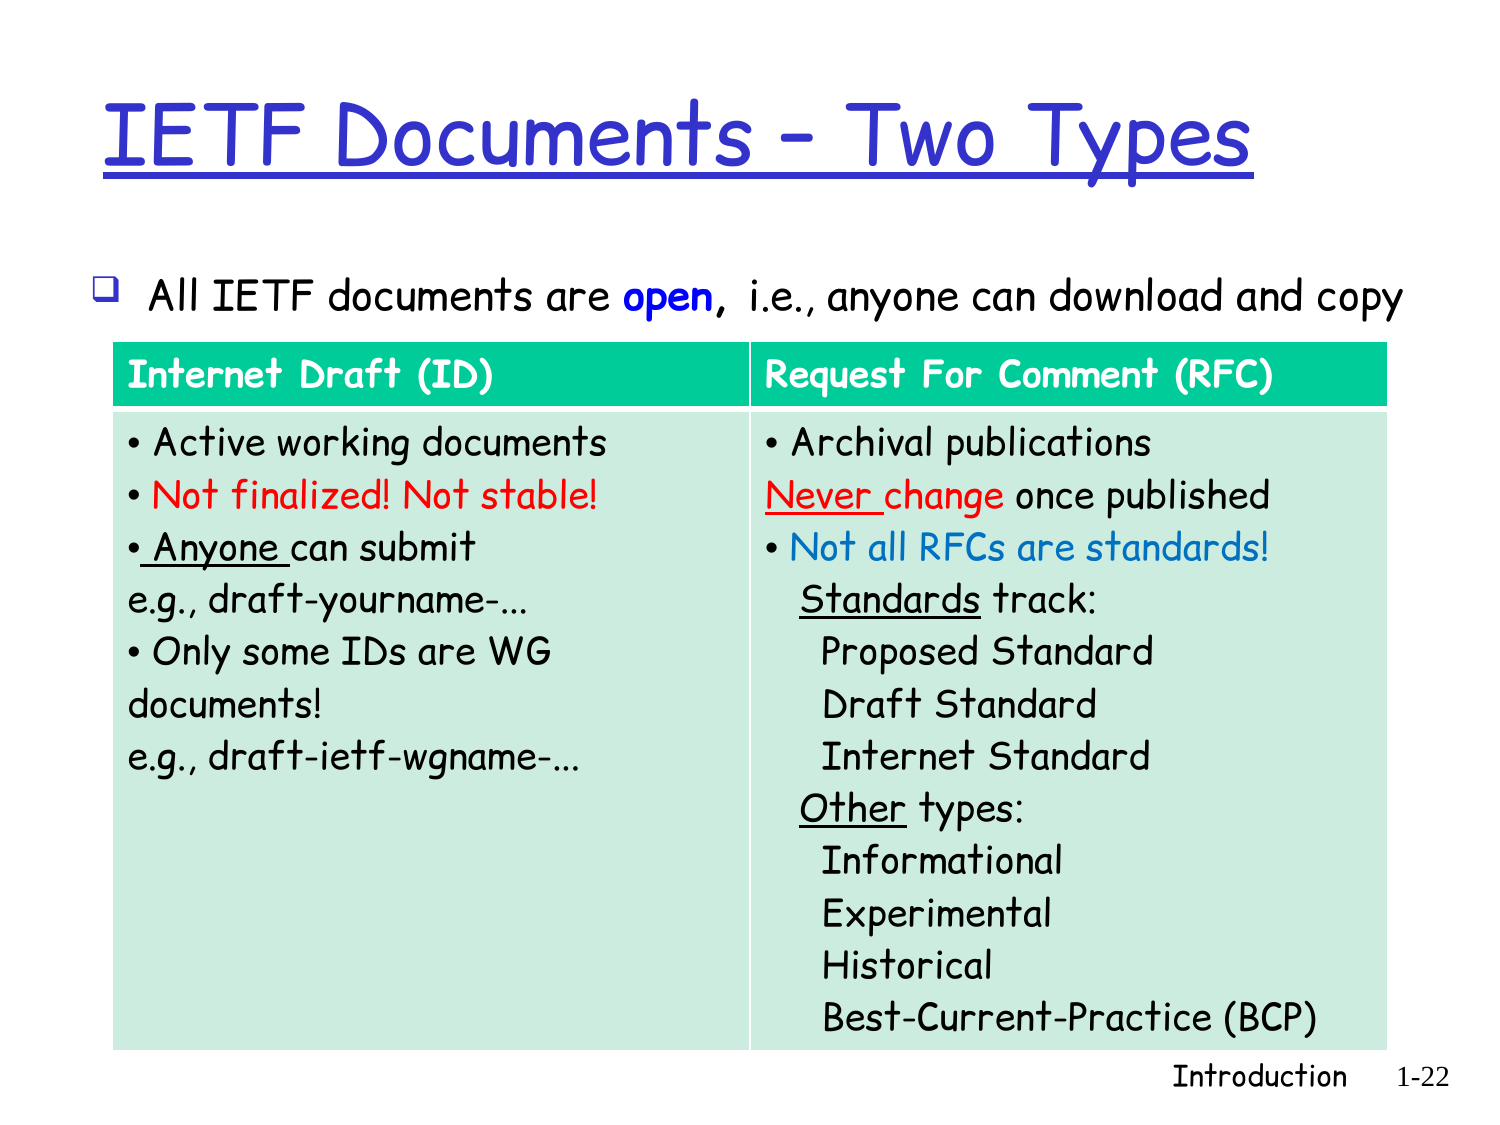

# IETF Documents – Two Types
All IETF documents are open, i.e., anyone can download and copy
| Internet Draft (ID) | Request For Comment (RFC) |
| --- | --- |
| Active working documents Not finalized! Not stable! Anyone can submit e.g., draft-yourname-... Only some IDs are WG documents! e.g., draft-ietf-wgname-... | Archival publications Never change once published Not all RFCs are standards! Standards track: Proposed Standard Draft Standard Internet Standard Other types: Informational Experimental Historical Best-Current-Practice (BCP) |
 Introduction
1-22